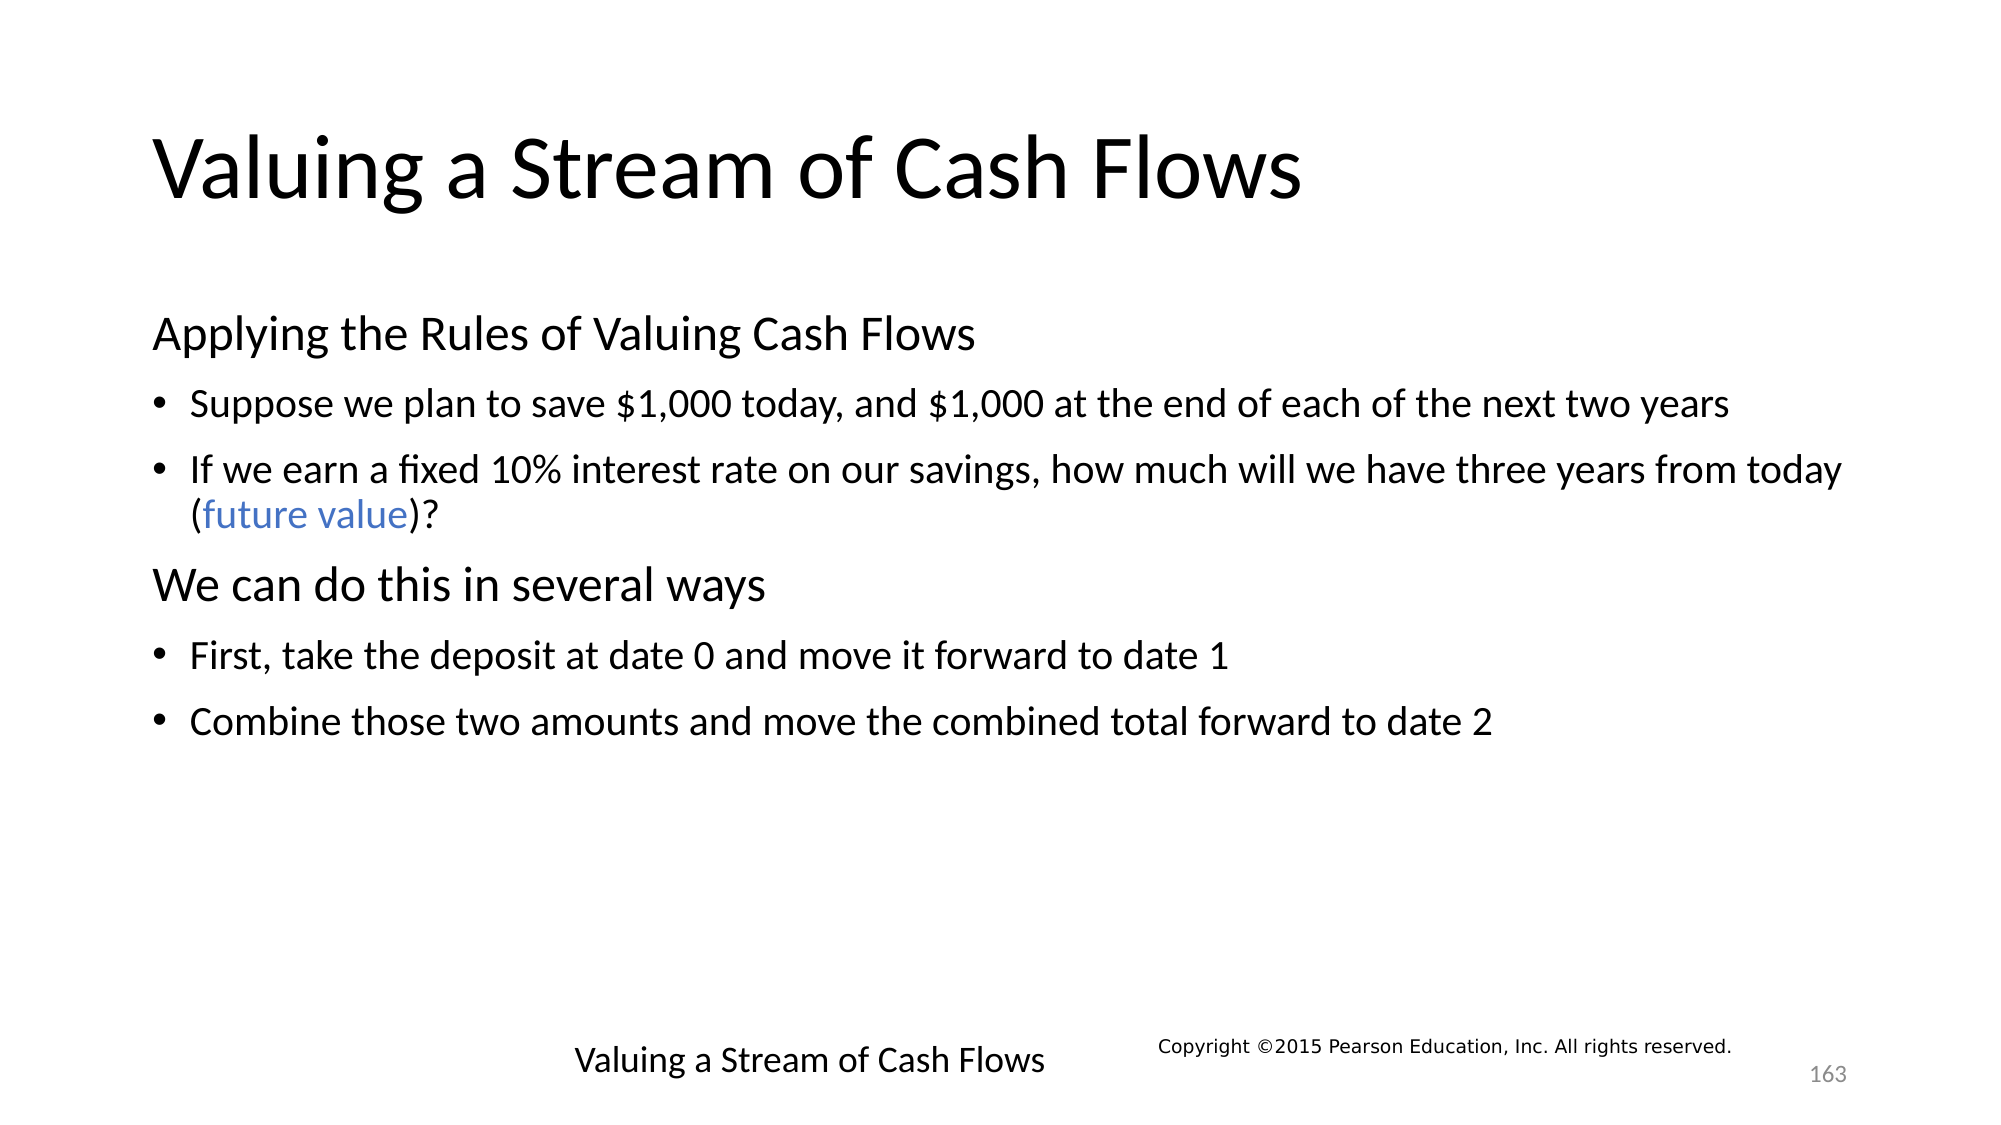

# Valuing a Stream of Cash Flows
Applying the Rules of Valuing Cash Flows
Suppose we plan to save $1,000 today, and $1,000 at the end of each of the next two years
If we earn a fixed 10% interest rate on our savings, how much will we have three years from today (future value)?
We can do this in several ways
First, take the deposit at date 0 and move it forward to date 1
Combine those two amounts and move the combined total forward to date 2

Valuing a Stream of Cash Flows
Copyright ©2015 Pearson Education, Inc. All rights reserved.
163